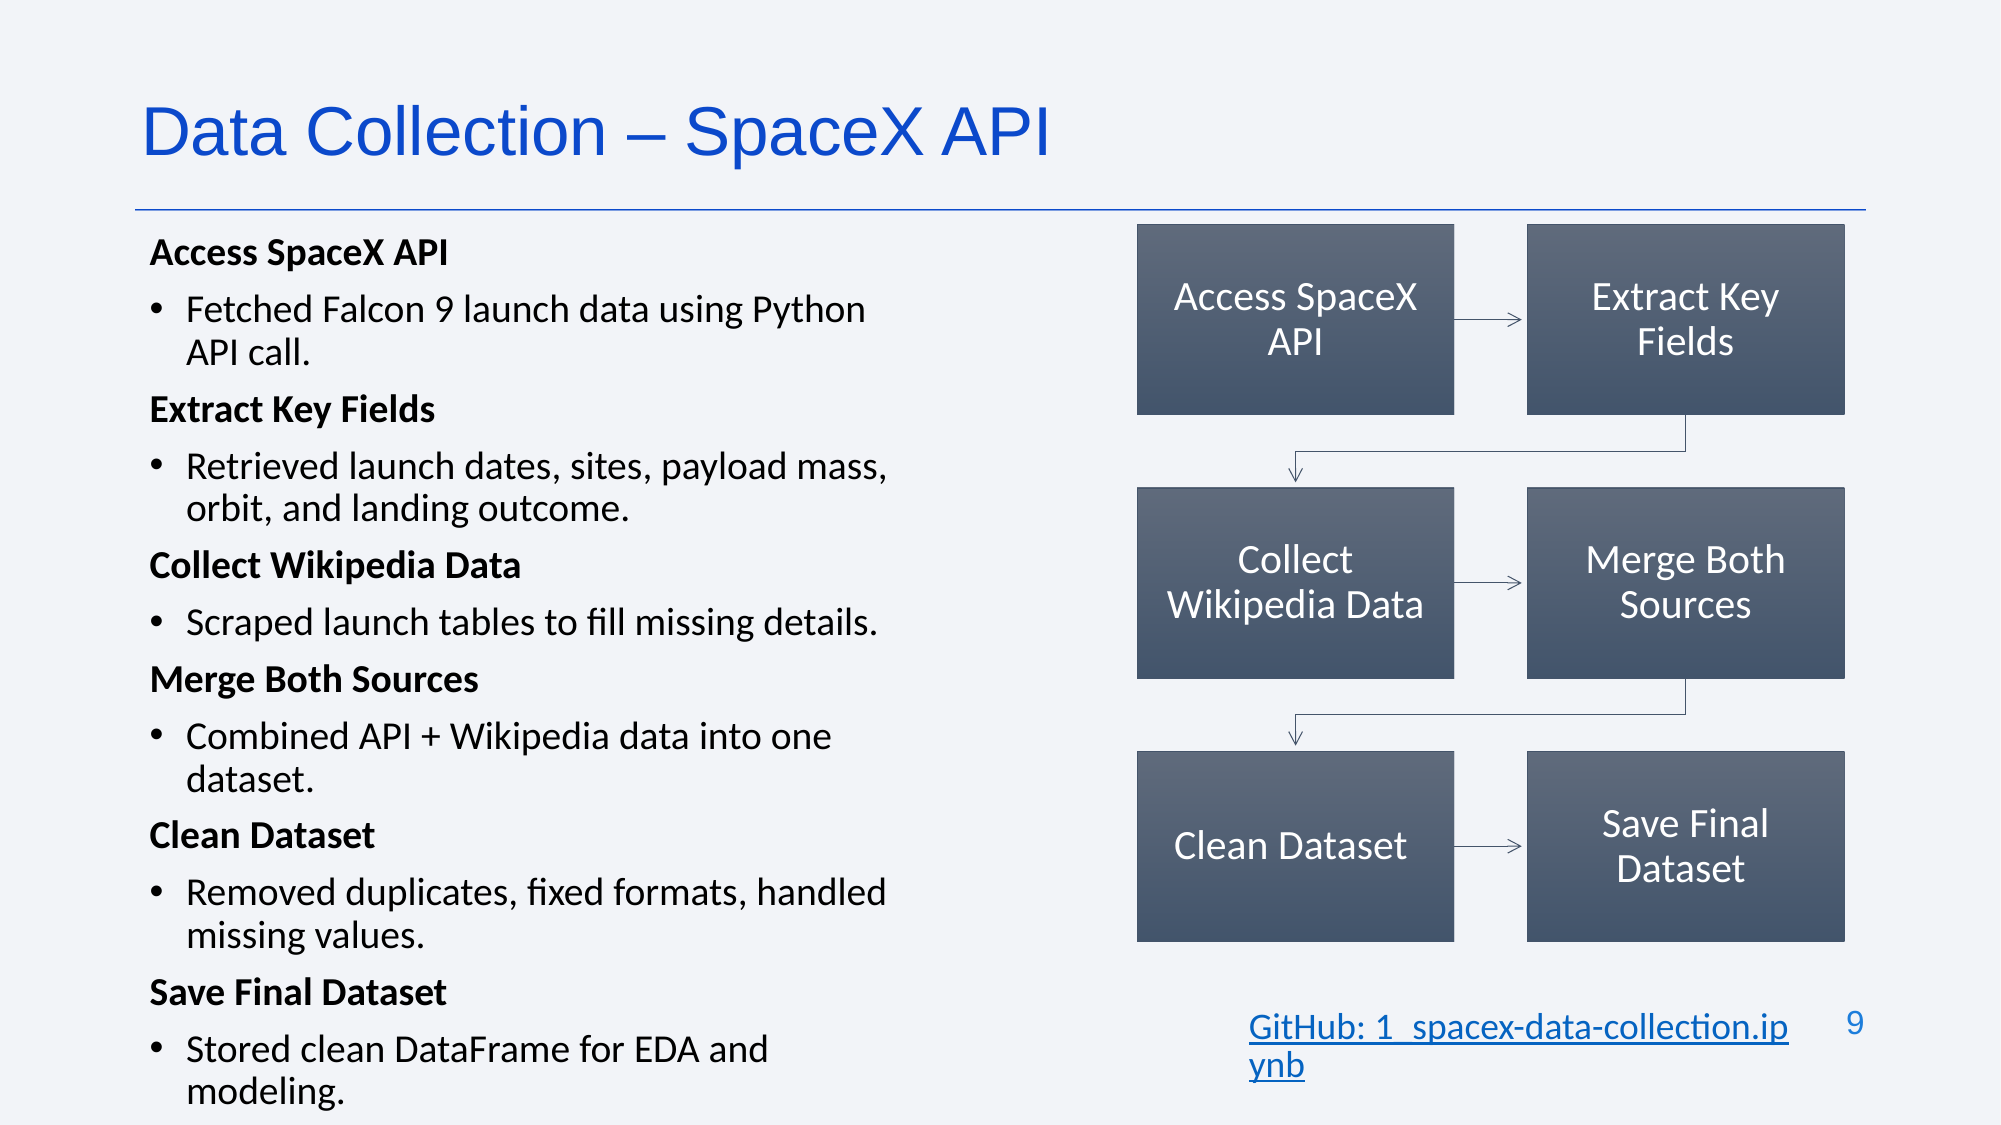

Data Collection – SpaceX API
Access SpaceX API
Fetched Falcon 9 launch data using Python API call.
Extract Key Fields
Retrieved launch dates, sites, payload mass, orbit, and landing outcome.
Collect Wikipedia Data
Scraped launch tables to fill missing details.
Merge Both Sources
Combined API + Wikipedia data into one dataset.
Clean Dataset
Removed duplicates, fixed formats, handled missing values.
Save Final Dataset
Stored clean DataFrame for EDA and modeling.

Access SpaceX API

Extract Key Fields

Collect Wikipedia Data

Merge Both Sources

Clean Dataset
Save Final Dataset
9
GitHub: 1_spacex-data-collection.ipynb